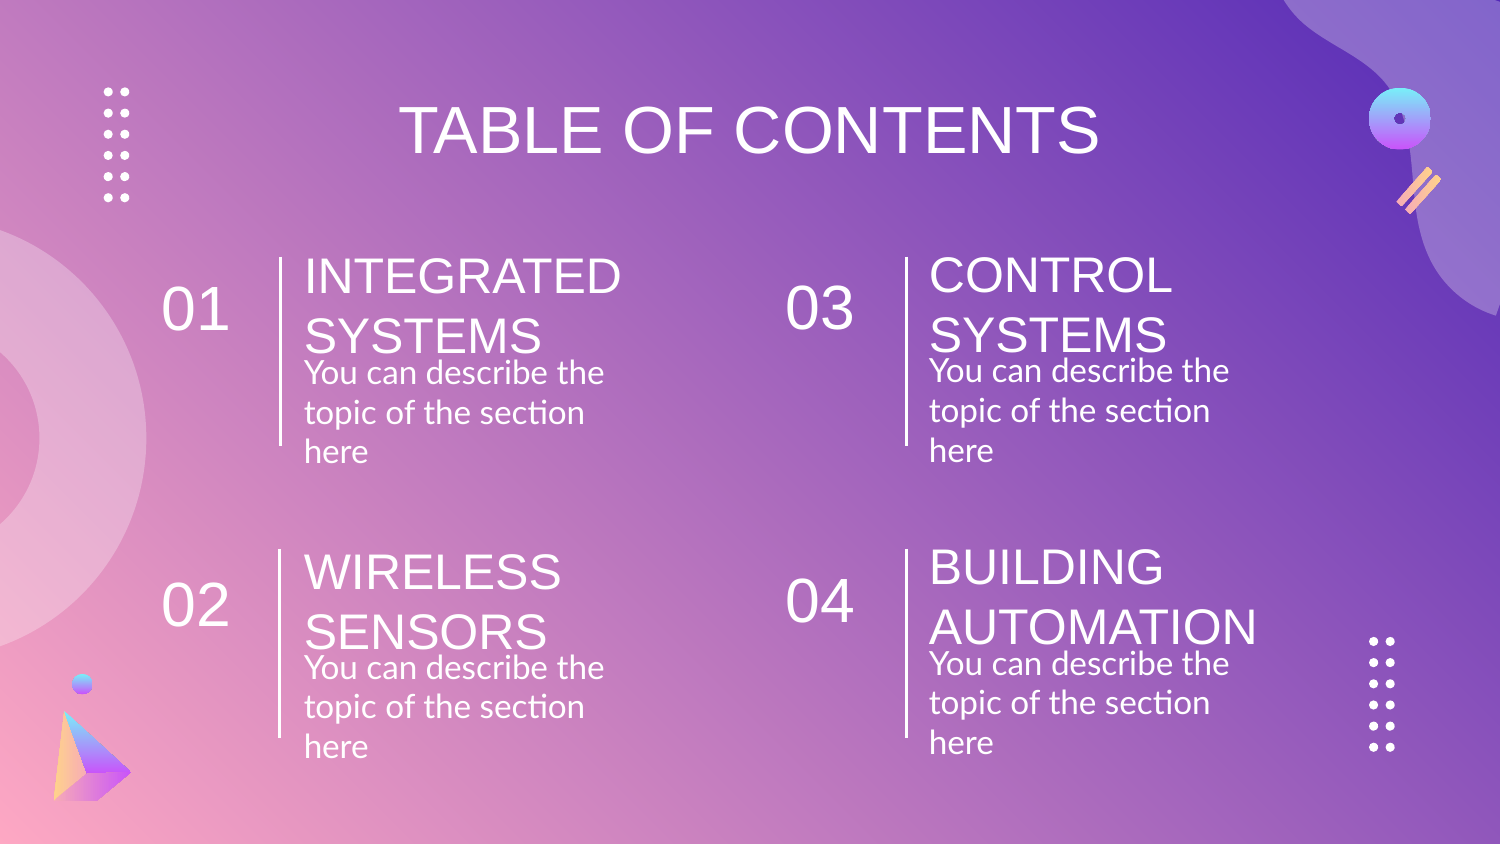

TABLE OF CONTENTS

CONTROL SYSTEMS
# INTEGRATED SYSTEMS
03
01
You can describe the topic of the section here
You can describe the topic of the section here
BUILDING AUTOMATION
WIRELESS SENSORS
04
02

You can describe the topic of the section here
You can describe the topic of the section here